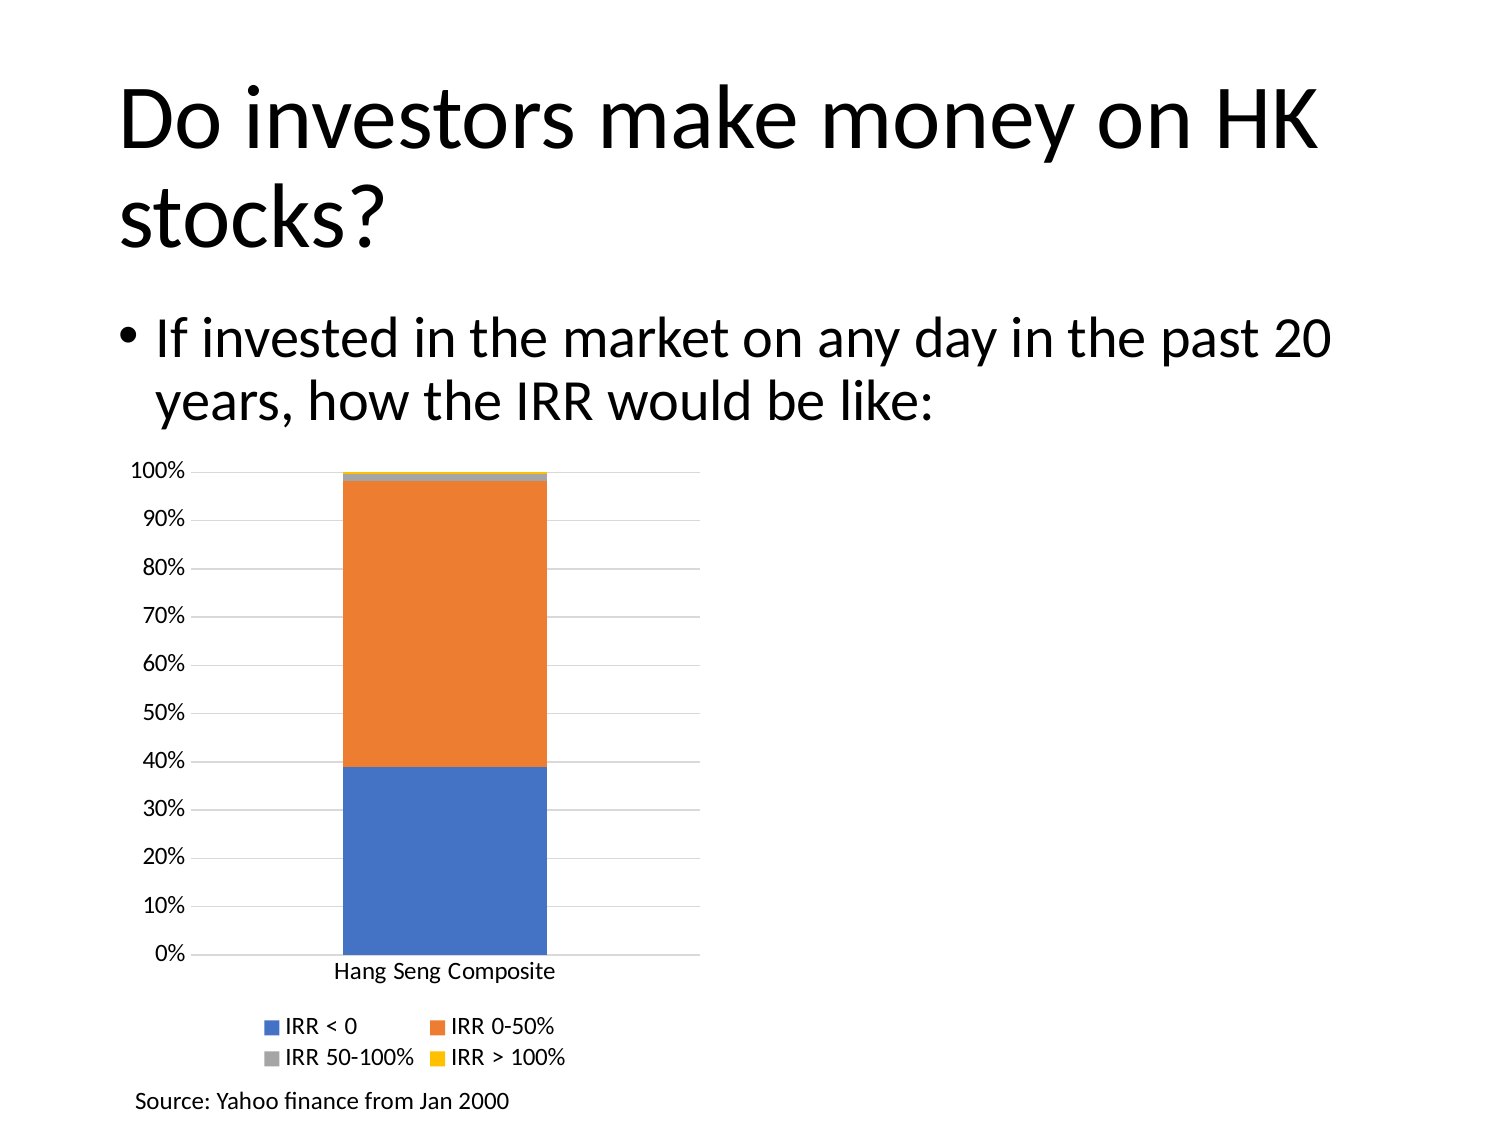

# Do investors make money on HK stocks?
If invested in the market on any day in the past 20 years, how the IRR would be like:

### Chart

| Category | IRR < 0 | IRR 0-50% | IRR 50-100% | IRR > 100% |
|---|---|---|---|---|
| Hang Seng Composite | 590907.0 | 896087.0 | 21996.0 | 4939.0 |
Source: Yahoo finance from Jan 2000